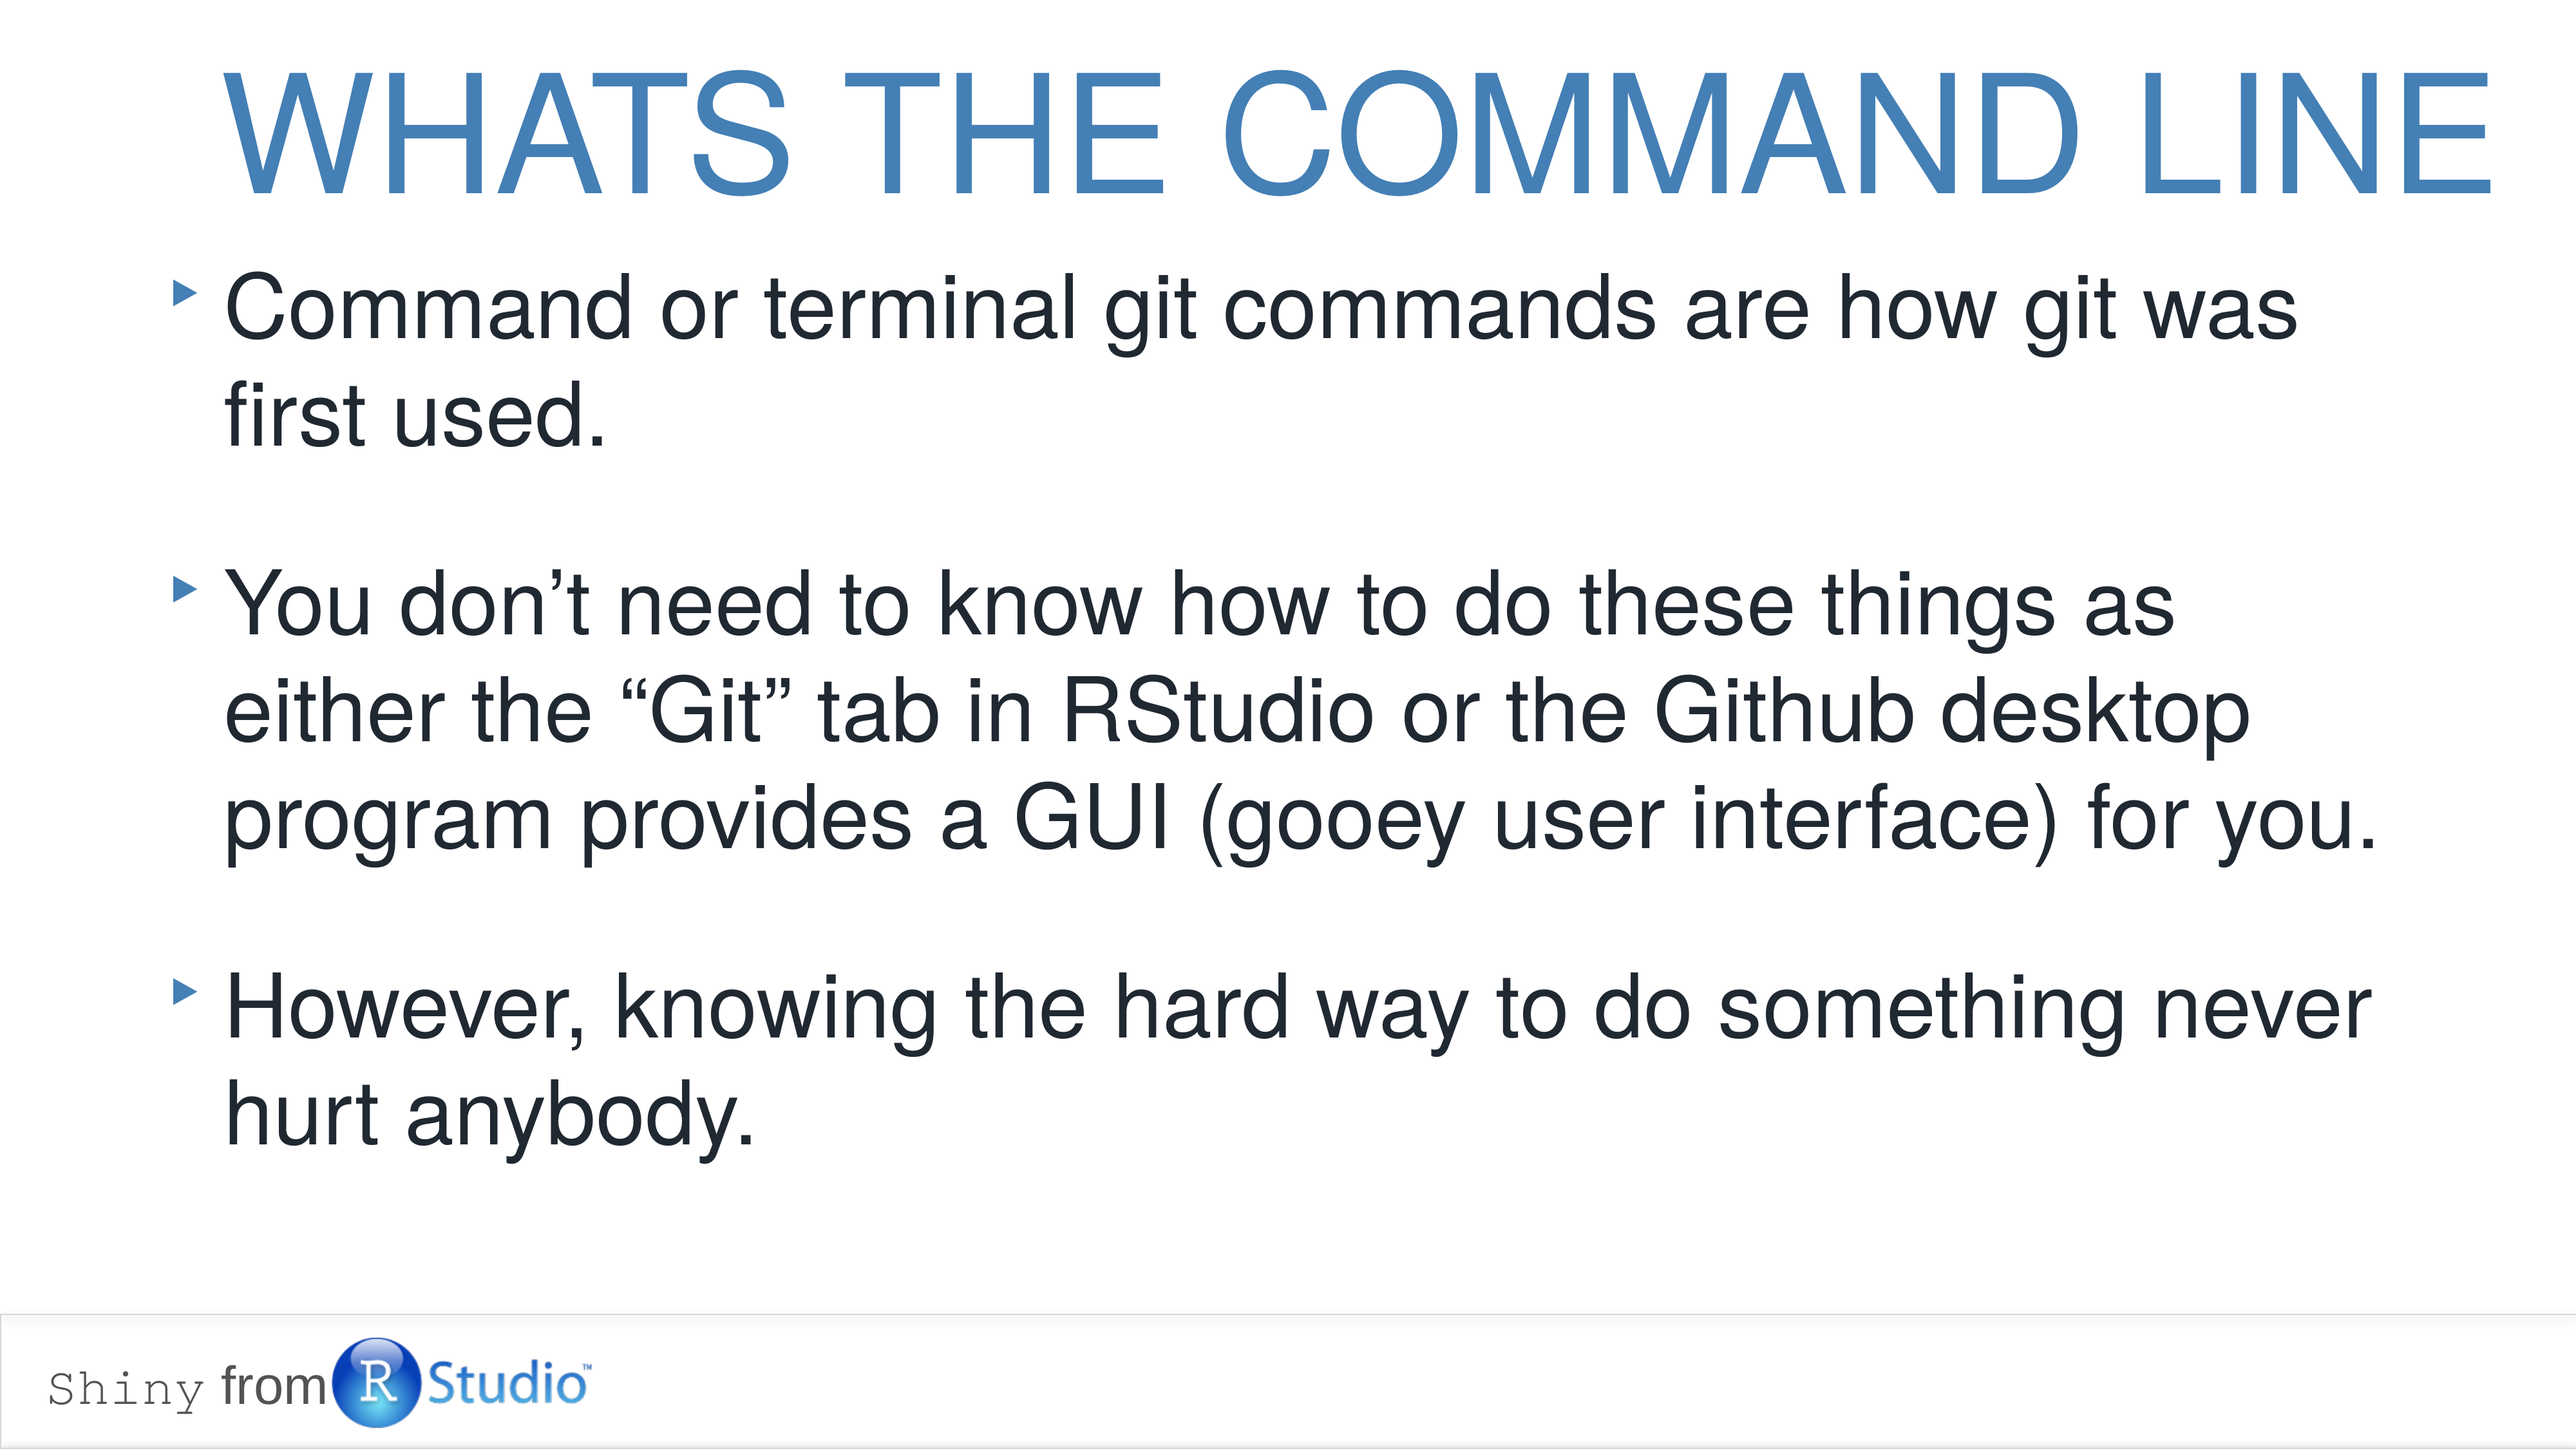

# Whats the command line
Command or terminal git commands are how git was first used.
You don’t need to know how to do these things as either the “Git” tab in RStudio or the Github desktop program provides a GUI (gooey user interface) for you.
However, knowing the hard way to do something never hurt anybody.